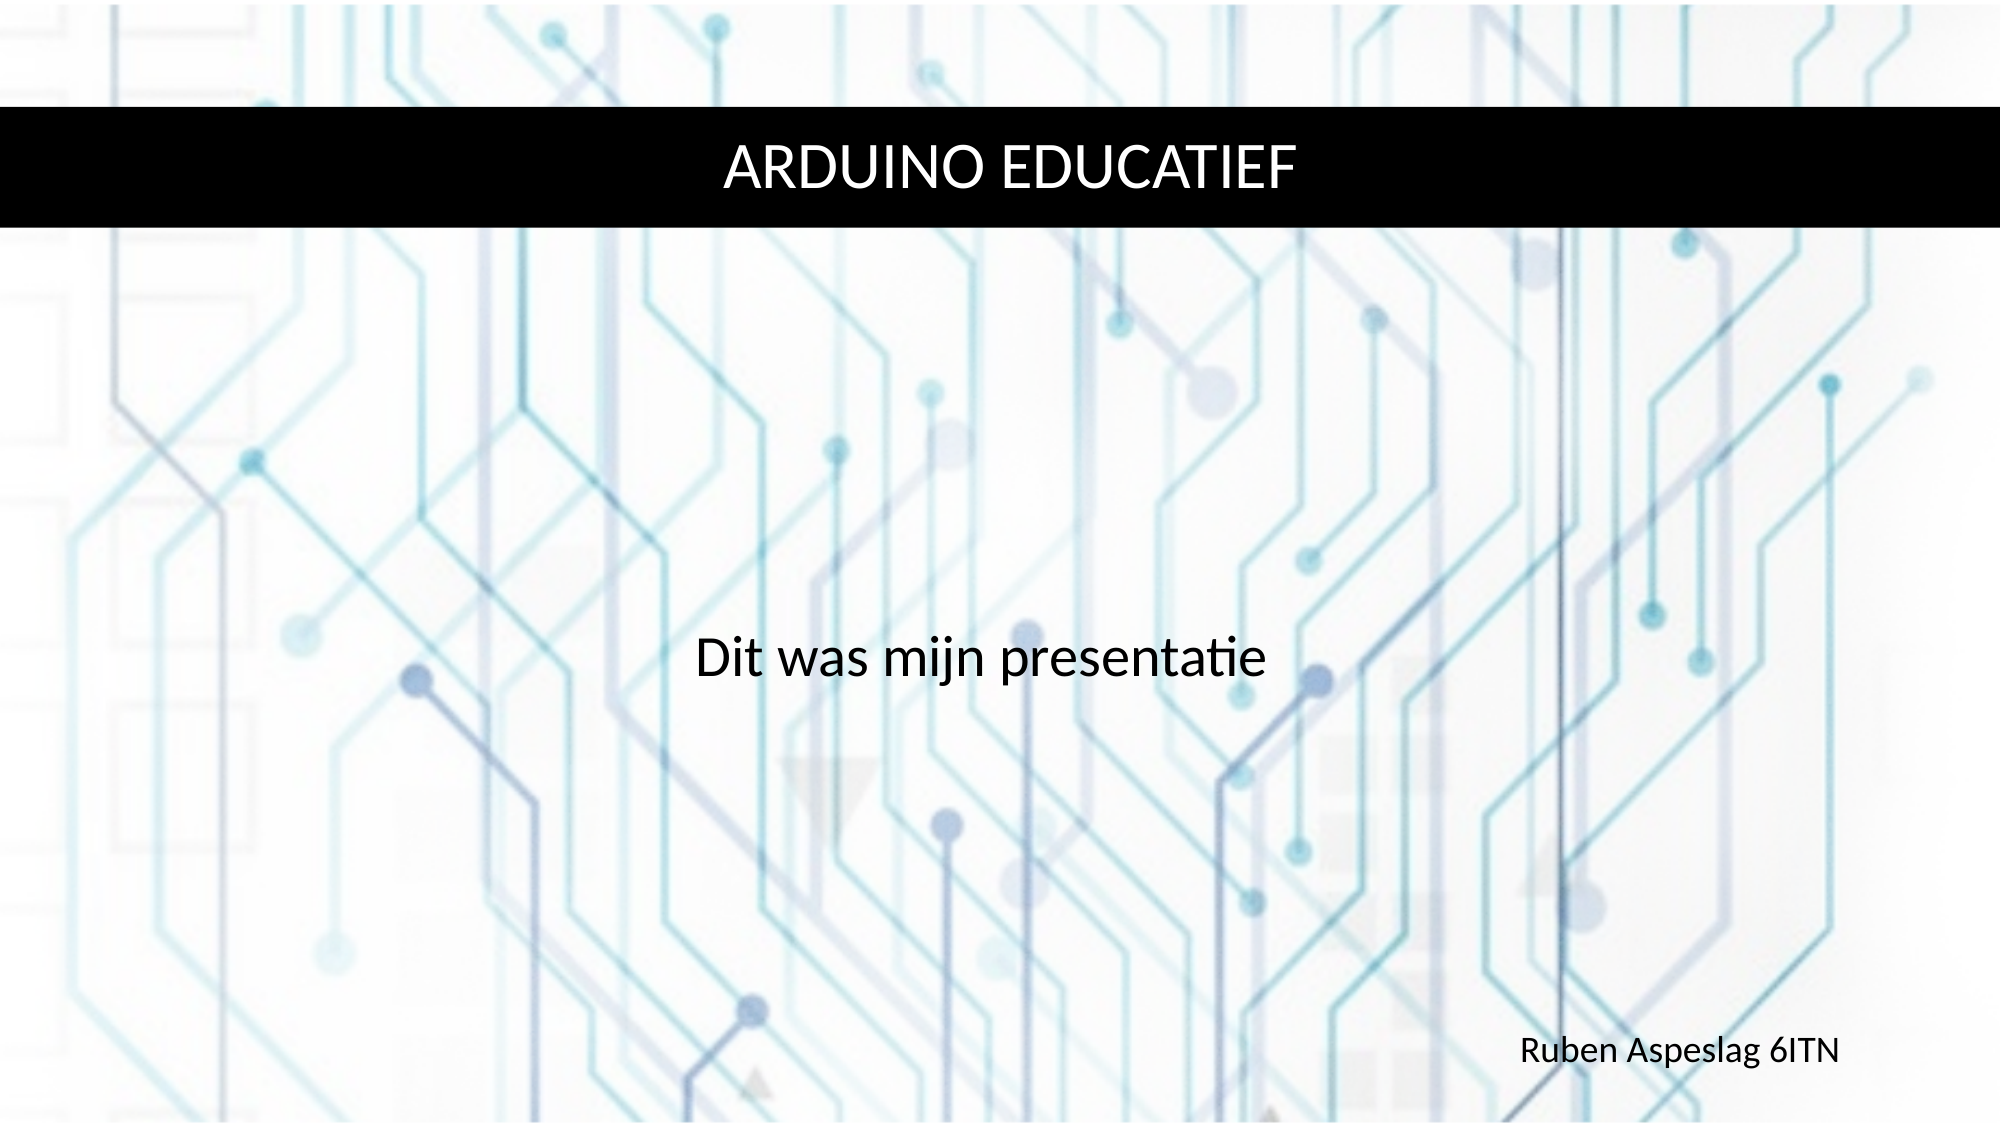

# ARDUINO EDUCATIEF

Dit was mijn presentatie
Ruben Aspeslag 6ITN